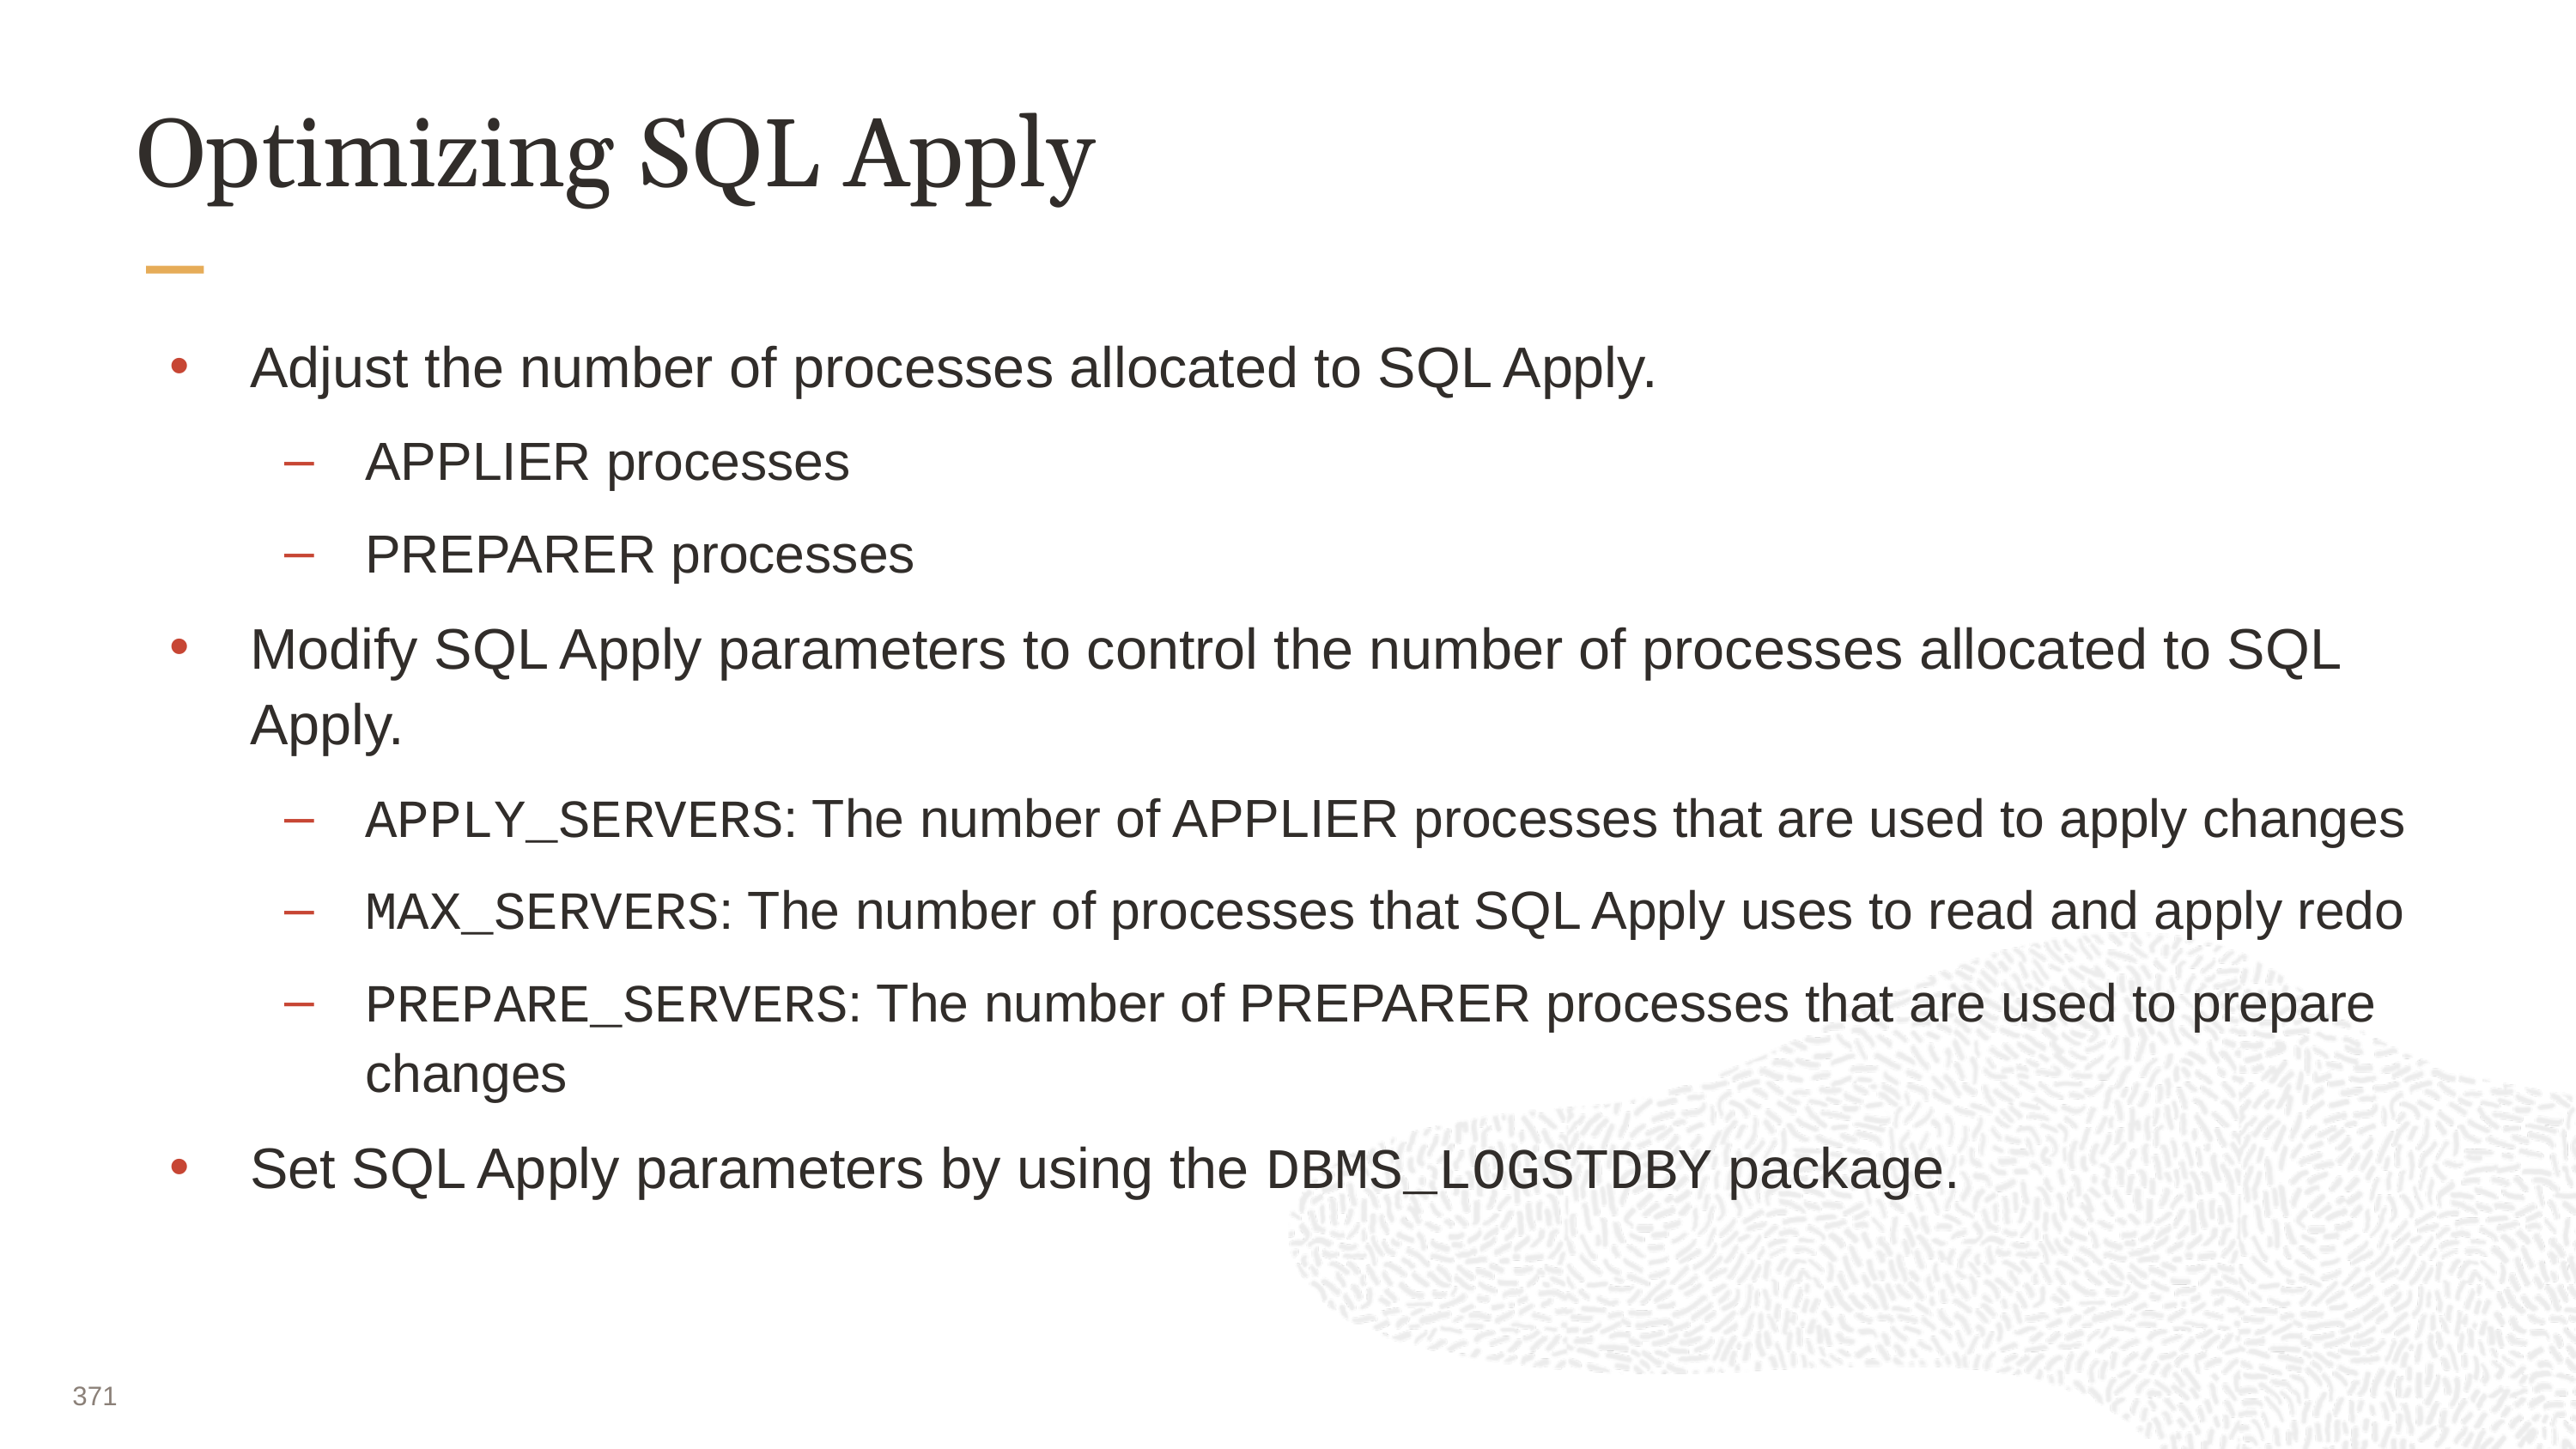

# Optimizing SQL Apply
Adjust the number of processes allocated to SQL Apply.
APPLIER processes
PREPARER processes
Modify SQL Apply parameters to control the number of processes allocated to SQL Apply.
APPLY_SERVERS: The number of APPLIER processes that are used to apply changes
MAX_SERVERS: The number of processes that SQL Apply uses to read and apply redo
PREPARE_SERVERS: The number of PREPARER processes that are used to prepare changes
Set SQL Apply parameters by using the DBMS_LOGSTDBY package.